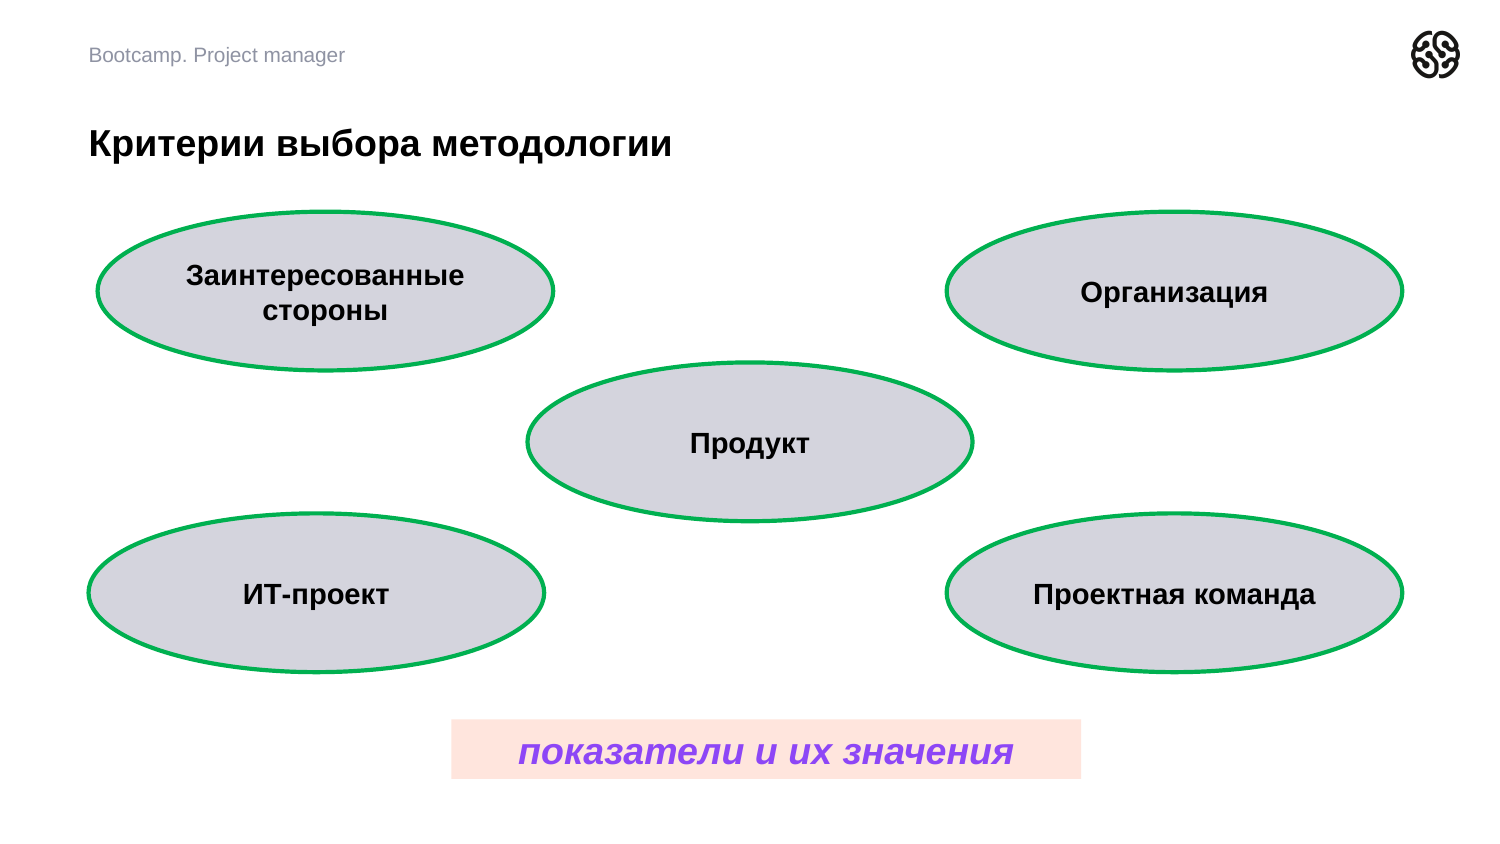

Bootcamp. Project manager
# Критерии выбора методологии
Заинтересованные стороны
Организация
Продукт
Проектная команда
ИТ-проект
показатели и их значения